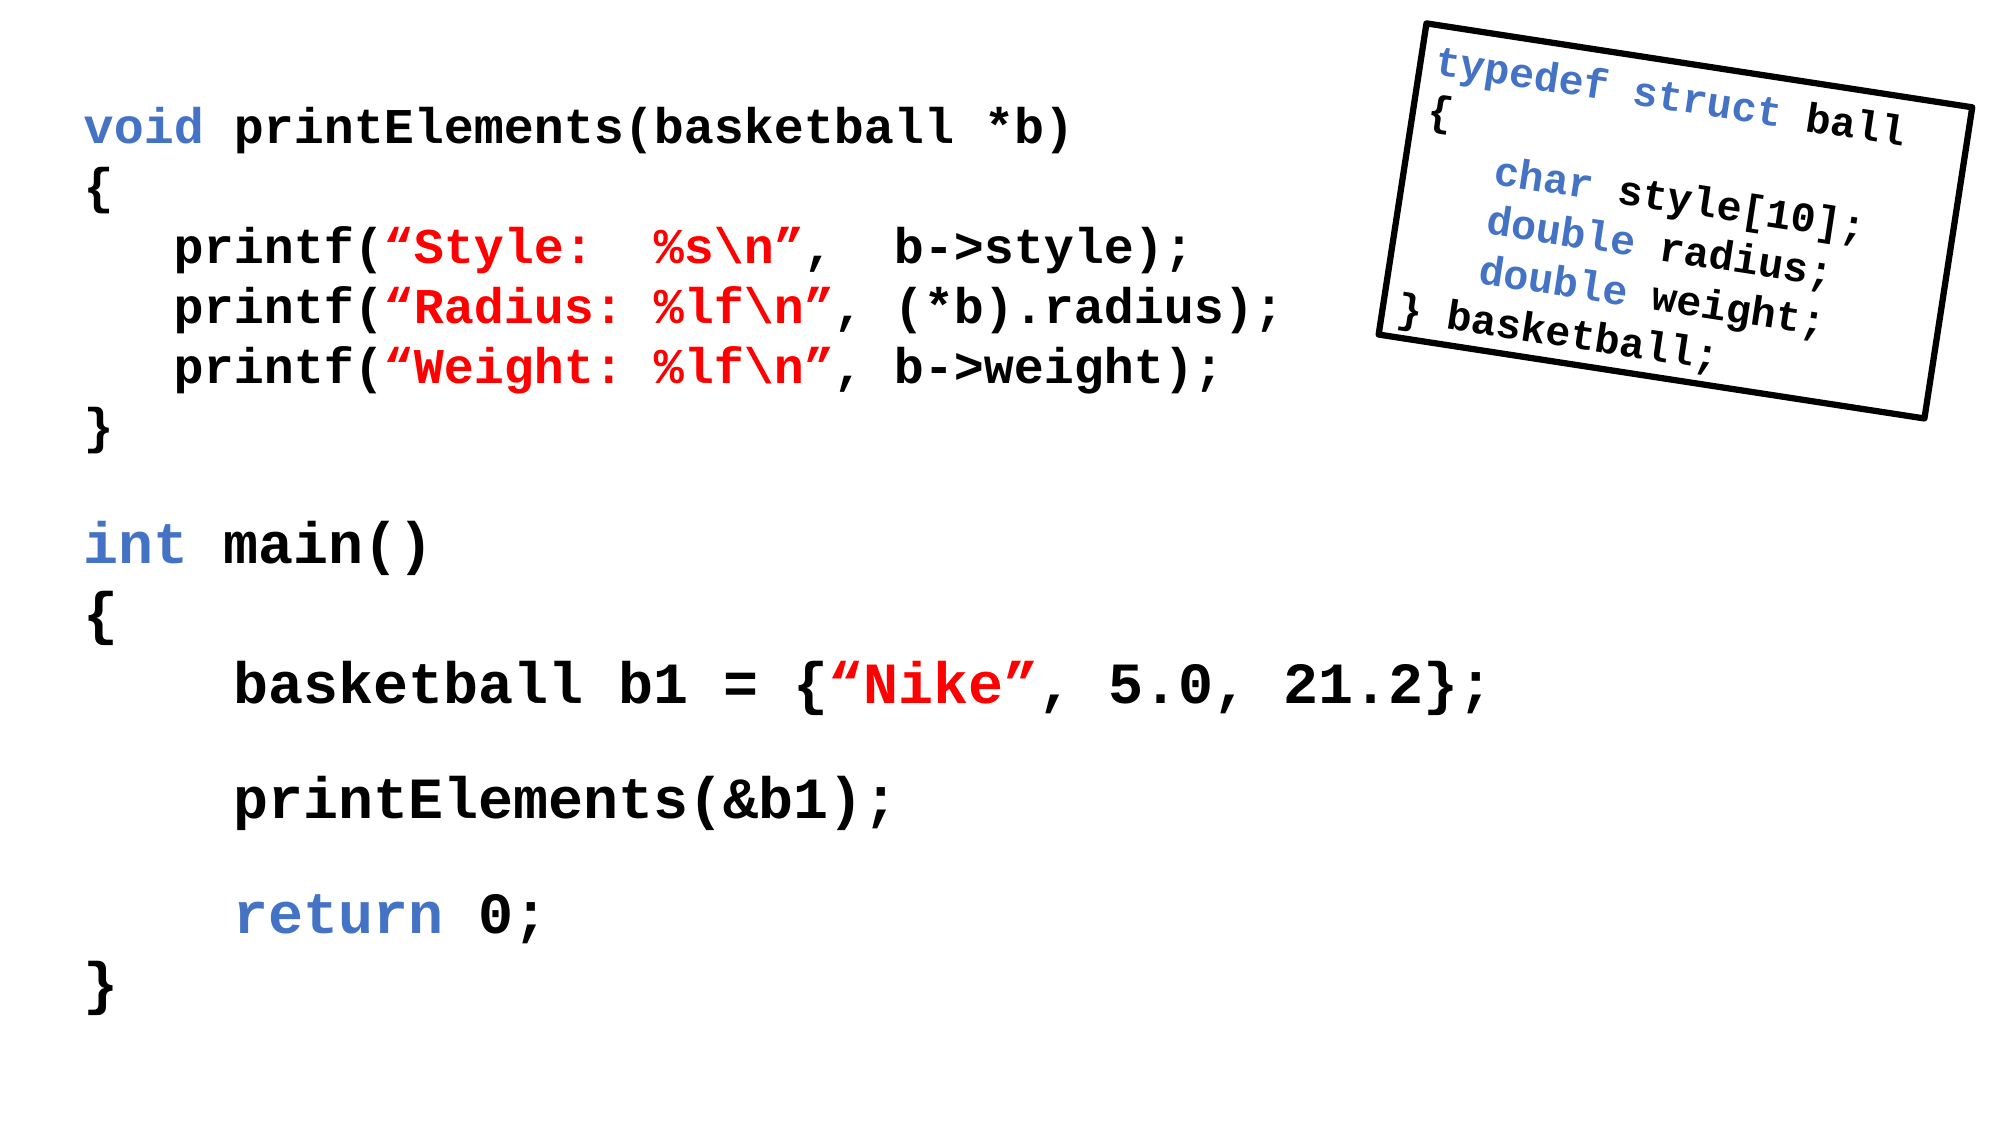

typedef struct ball
{
   char style[10];
   double radius;
   double weight;
} basketball;
void printElements(basketball *b)
{
   printf(“Style:  %s\n”,  b->style);
   printf(“Radius: %lf\n”, (*b).radius);
   printf(“Weight: %lf\n”, b->weight);
}
int main()
{
	basketball b1 = {“Nike”, 5.0, 21.2};

	printElements(&b1);

	return 0;
}